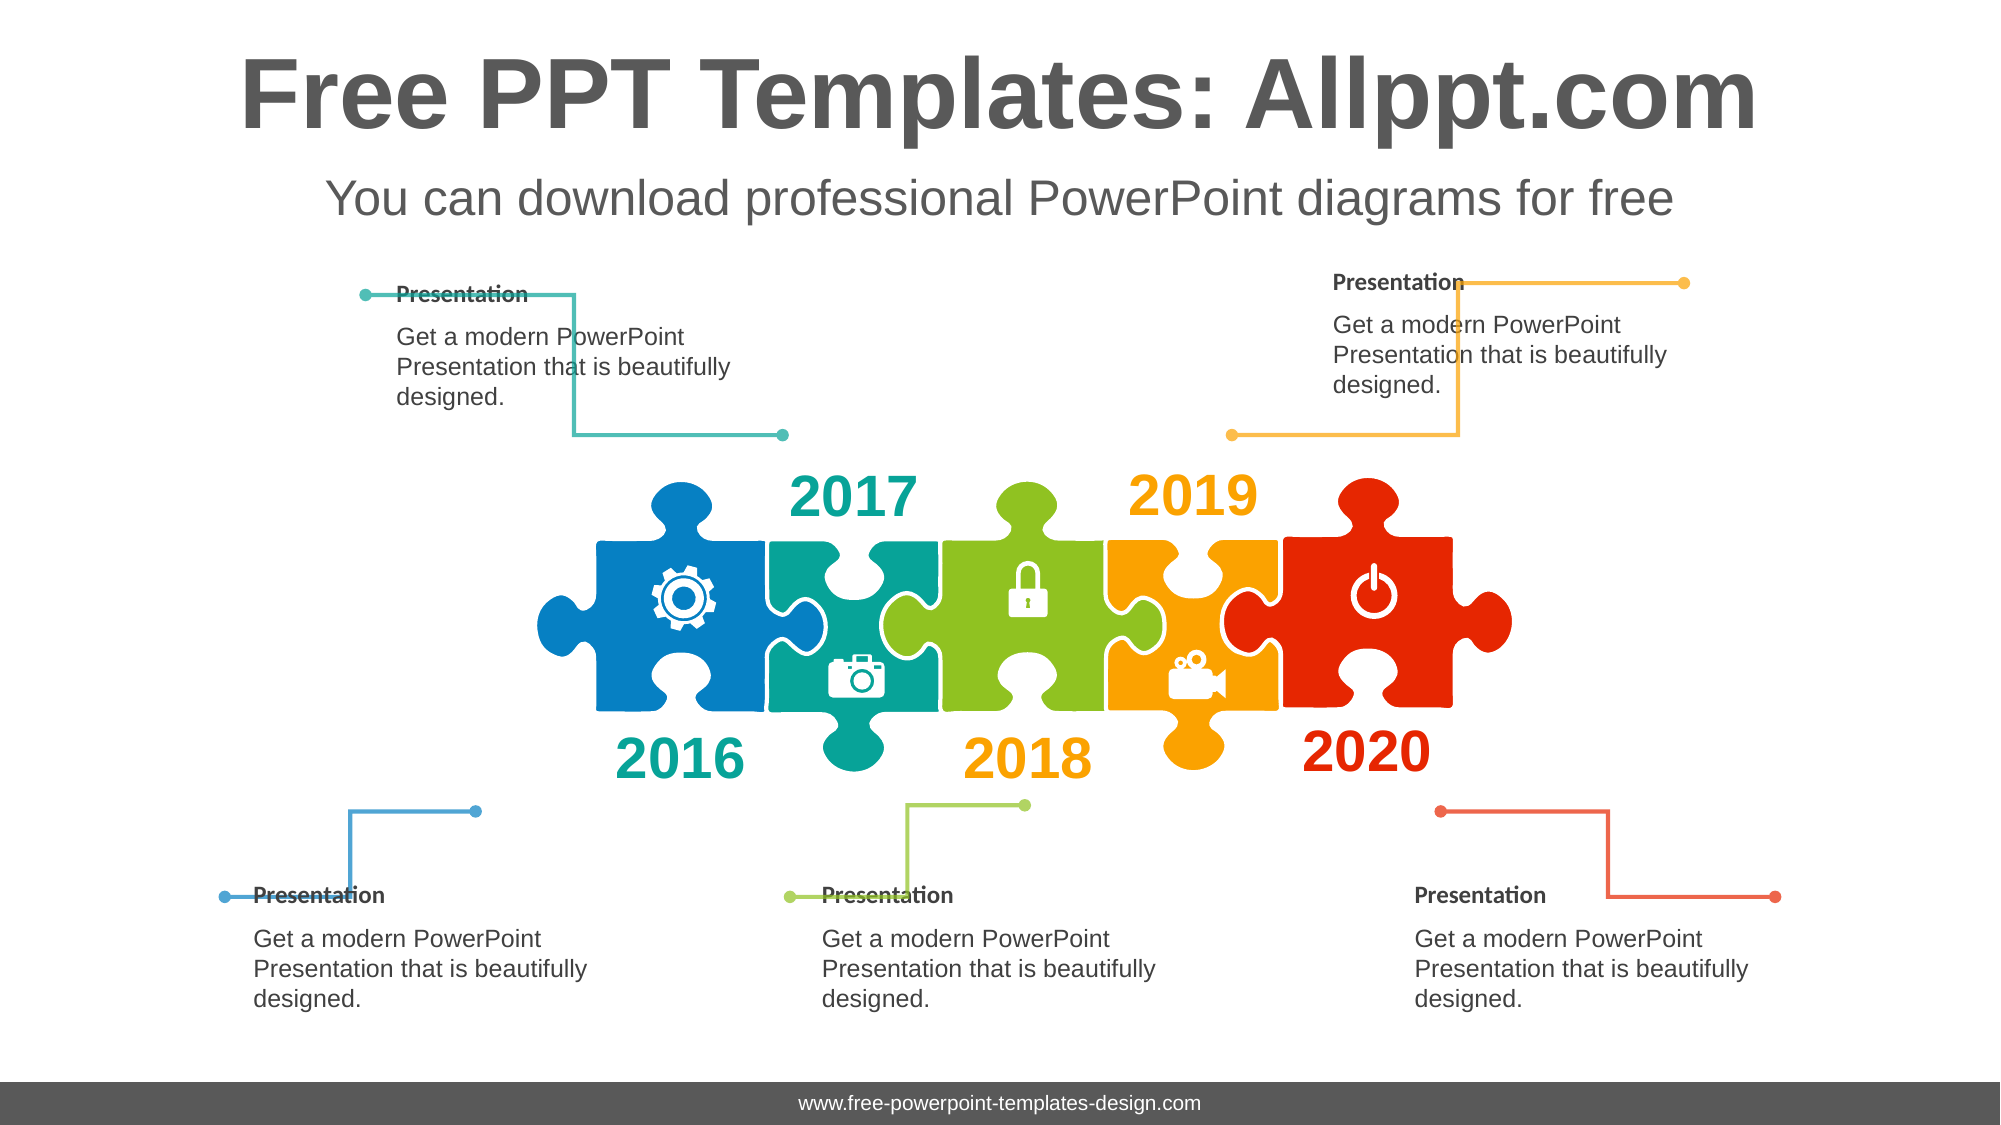

# Free PPT Templates: Allppt.com
You can download professional PowerPoint diagrams for free
Presentation
Get a modern PowerPoint  Presentation that is beautifully designed.
Presentation
Get a modern PowerPoint  Presentation that is beautifully designed.
2019
2017

2020
2016
2018
Presentation
Get a modern PowerPoint  Presentation that is beautifully designed.
Presentation
Get a modern PowerPoint  Presentation that is beautifully designed.
Presentation
Get a modern PowerPoint  Presentation that is beautifully designed.
www.free-powerpoint-templates-design.com